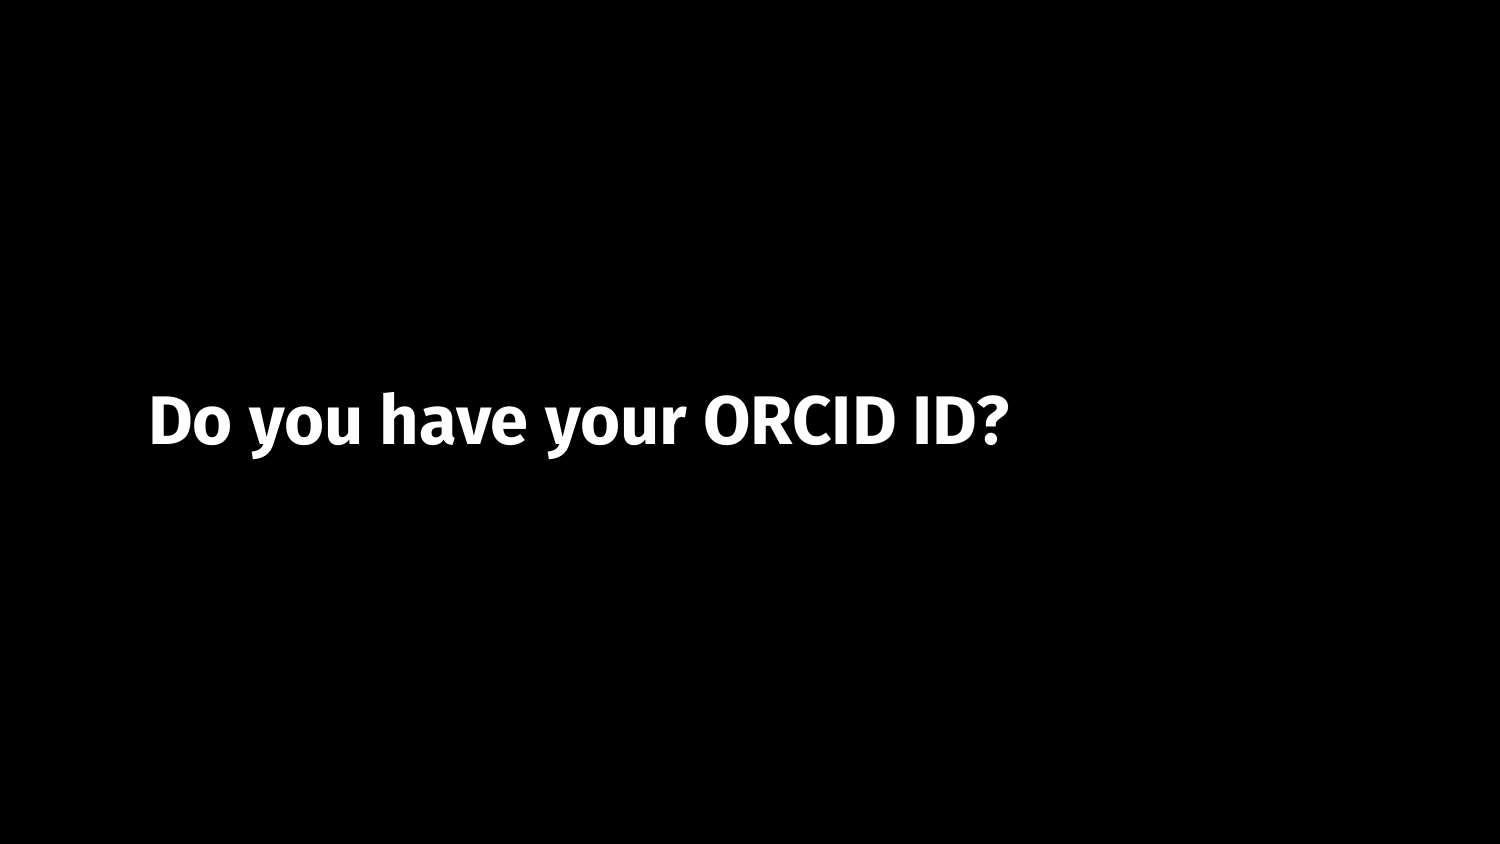

# Do you have your ORCID ID?